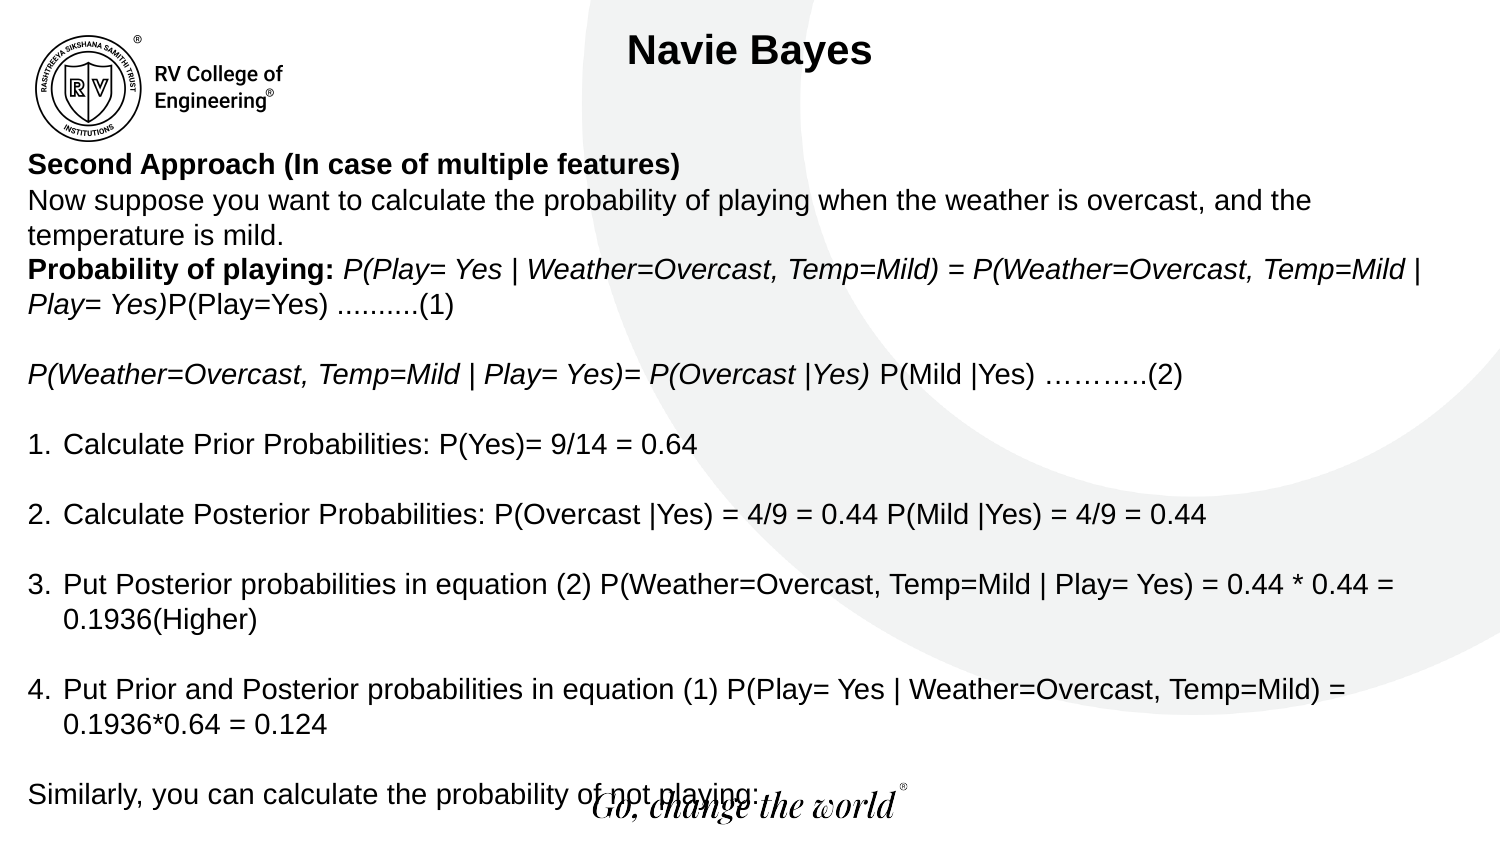

Navie Bayes

Second Approach (In case of multiple features)
Now suppose you want to calculate the probability of playing when the weather is overcast, and the temperature is mild.
Probability of playing: P(Play= Yes | Weather=Overcast, Temp=Mild) = P(Weather=Overcast, Temp=Mild | Play= Yes)P(Play=Yes) ..........(1)

P(Weather=Overcast, Temp=Mild | Play= Yes)= P(Overcast |Yes) P(Mild |Yes) ………..(2)

Calculate Prior Probabilities: P(Yes)= 9/14 = 0.64

Calculate Posterior Probabilities: P(Overcast |Yes) = 4/9 = 0.44 P(Mild |Yes) = 4/9 = 0.44

Put Posterior probabilities in equation (2) P(Weather=Overcast, Temp=Mild | Play= Yes) = 0.44 * 0.44 = 0.1936(Higher)

Put Prior and Posterior probabilities in equation (1) P(Play= Yes | Weather=Overcast, Temp=Mild) = 0.1936*0.64 = 0.124

Similarly, you can calculate the probability of not playing: